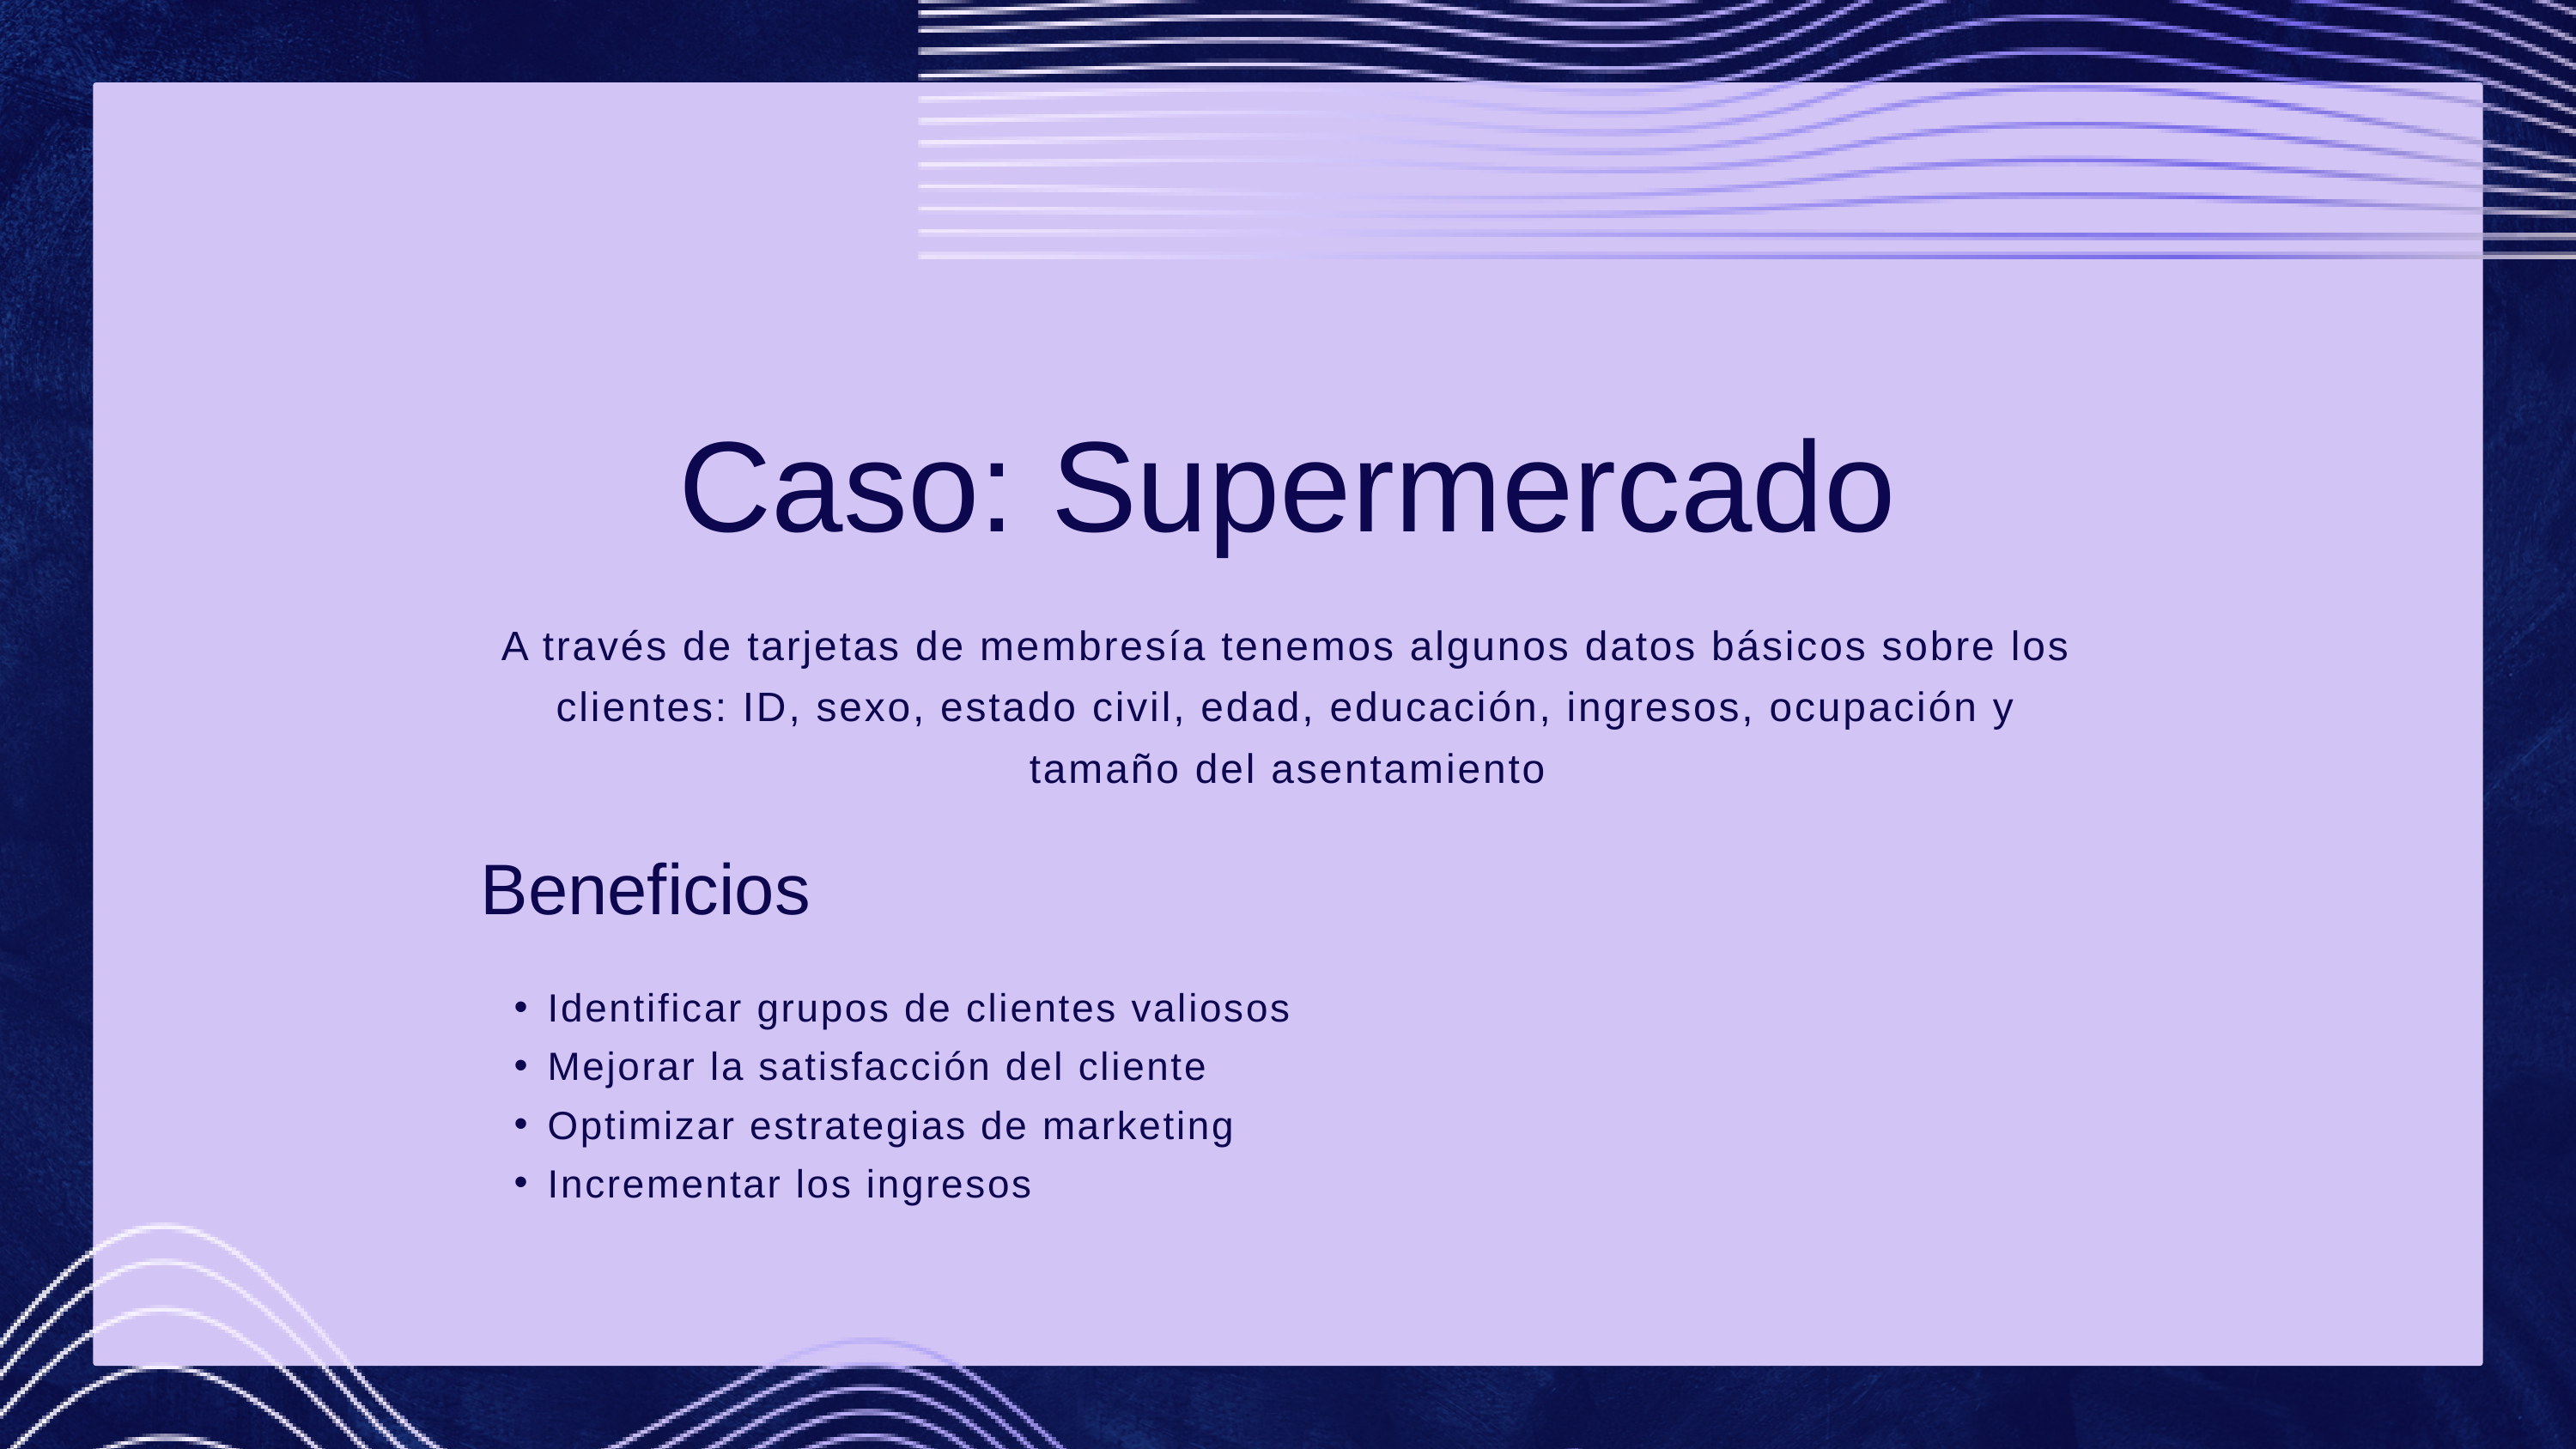

Caso: Supermercado
A través de tarjetas de membresía tenemos algunos datos básicos sobre los clientes: ID, sexo, estado civil, edad, educación, ingresos, ocupación y tamaño del asentamiento
Beneficios
Identificar grupos de clientes valiosos
Mejorar la satisfacción del cliente
Optimizar estrategias de marketing
Incrementar los ingresos